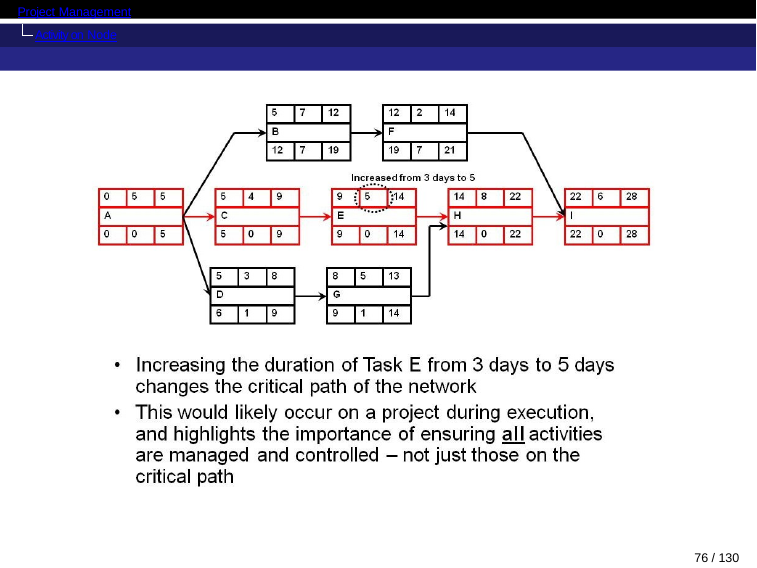

Project Management

Activity on Node

76 / 130